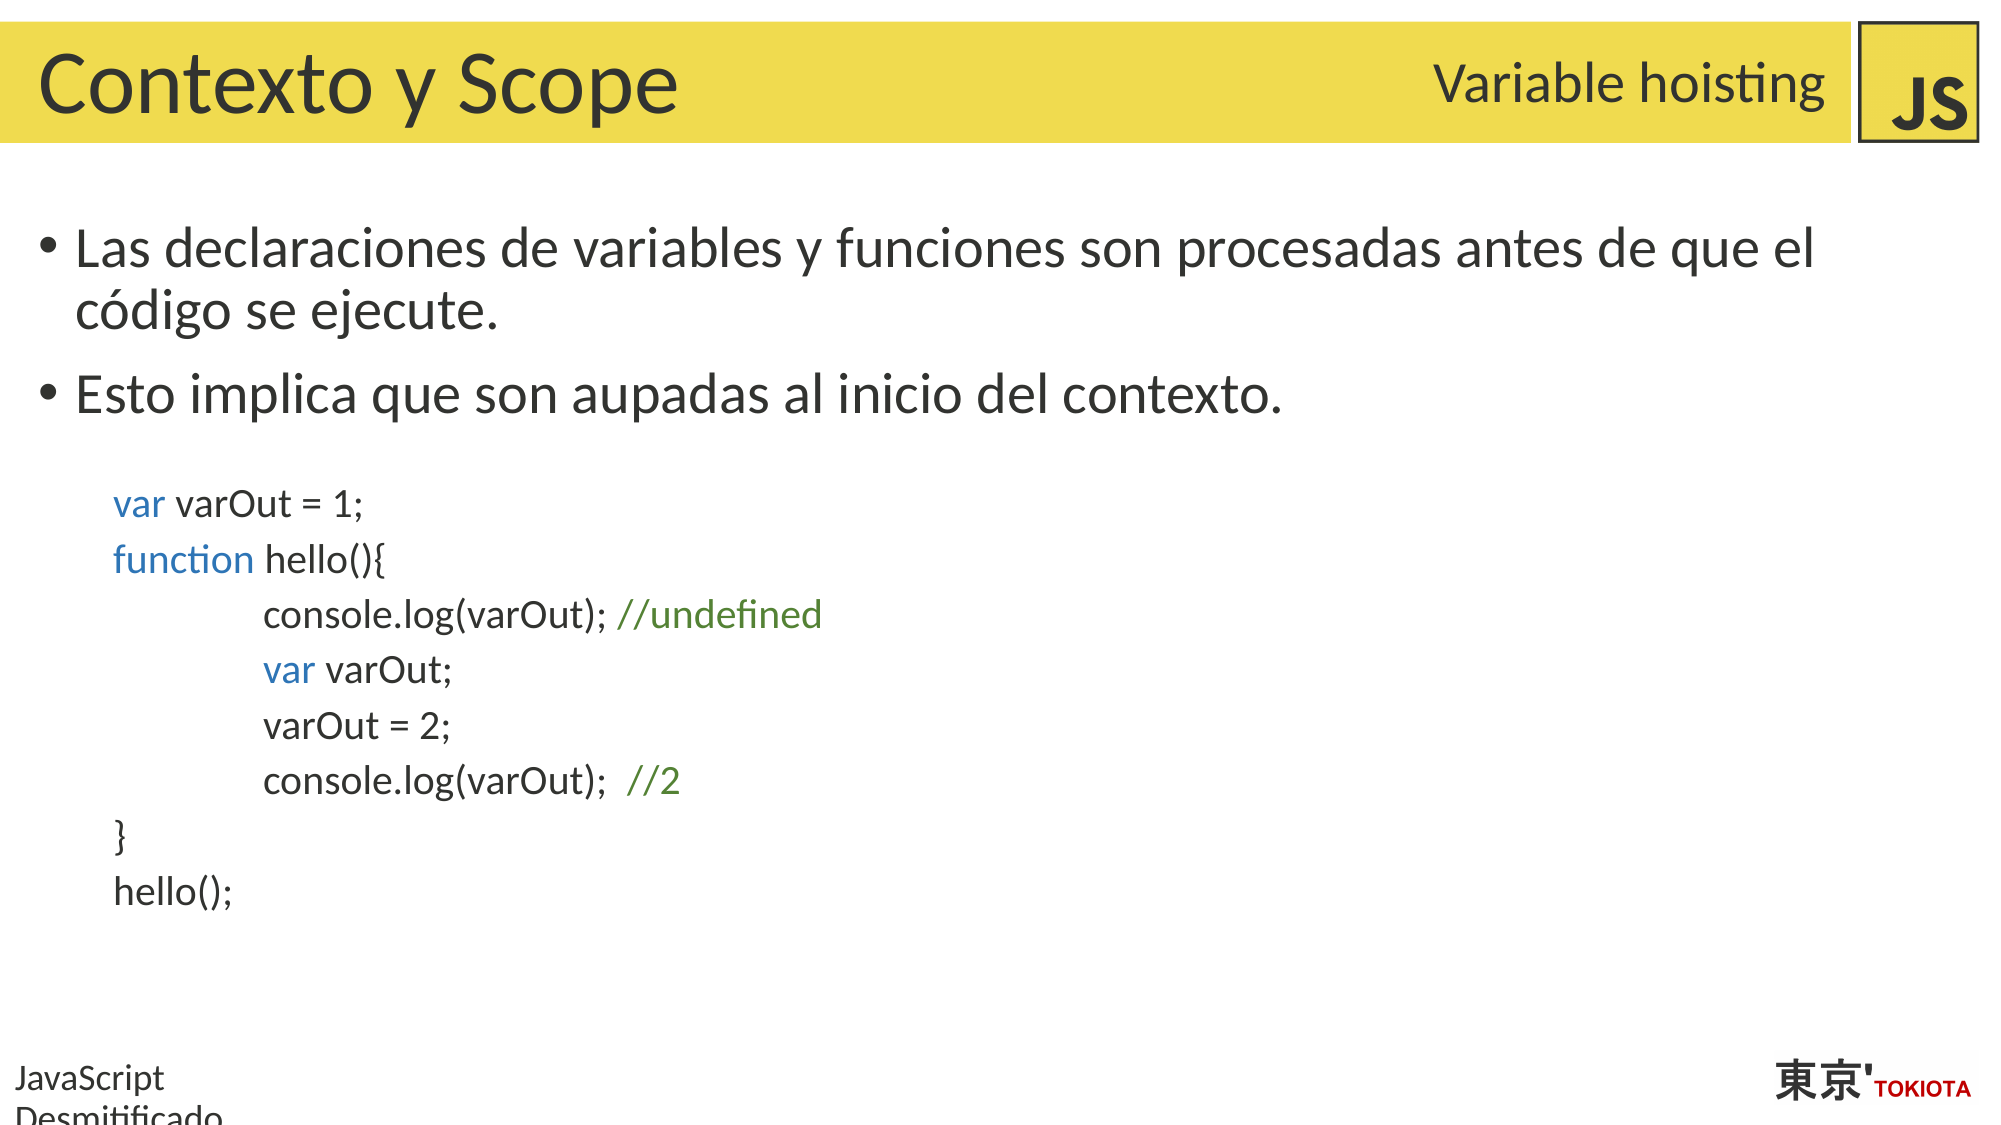

# Contexto y Scope
Variable hoisting
Las declaraciones de variables y funciones son procesadas antes de que el código se ejecute.
Esto implica que son aupadas al inicio del contexto.
var varOut = 1;
function hello(){
	console.log(varOut); //undefined
	var varOut;
	varOut = 2;
	console.log(varOut);  //2
}
hello();